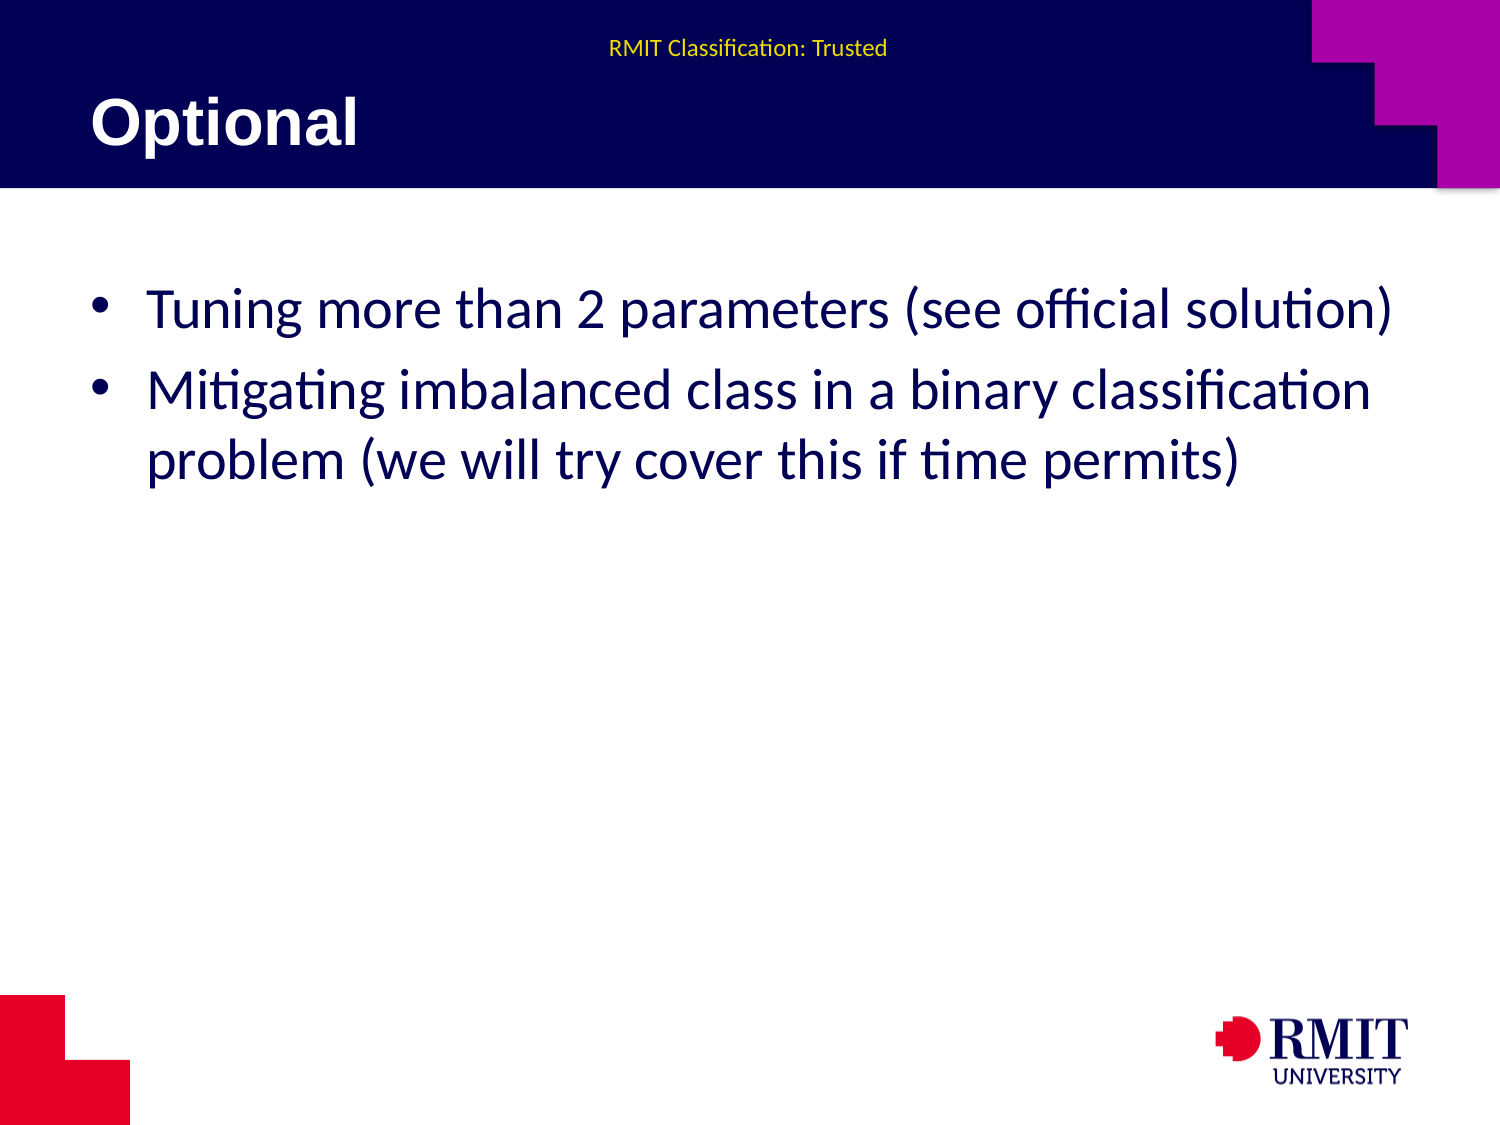

# Optional
Tuning more than 2 parameters (see official solution)
Mitigating imbalanced class in a binary classification problem (we will try cover this if time permits)